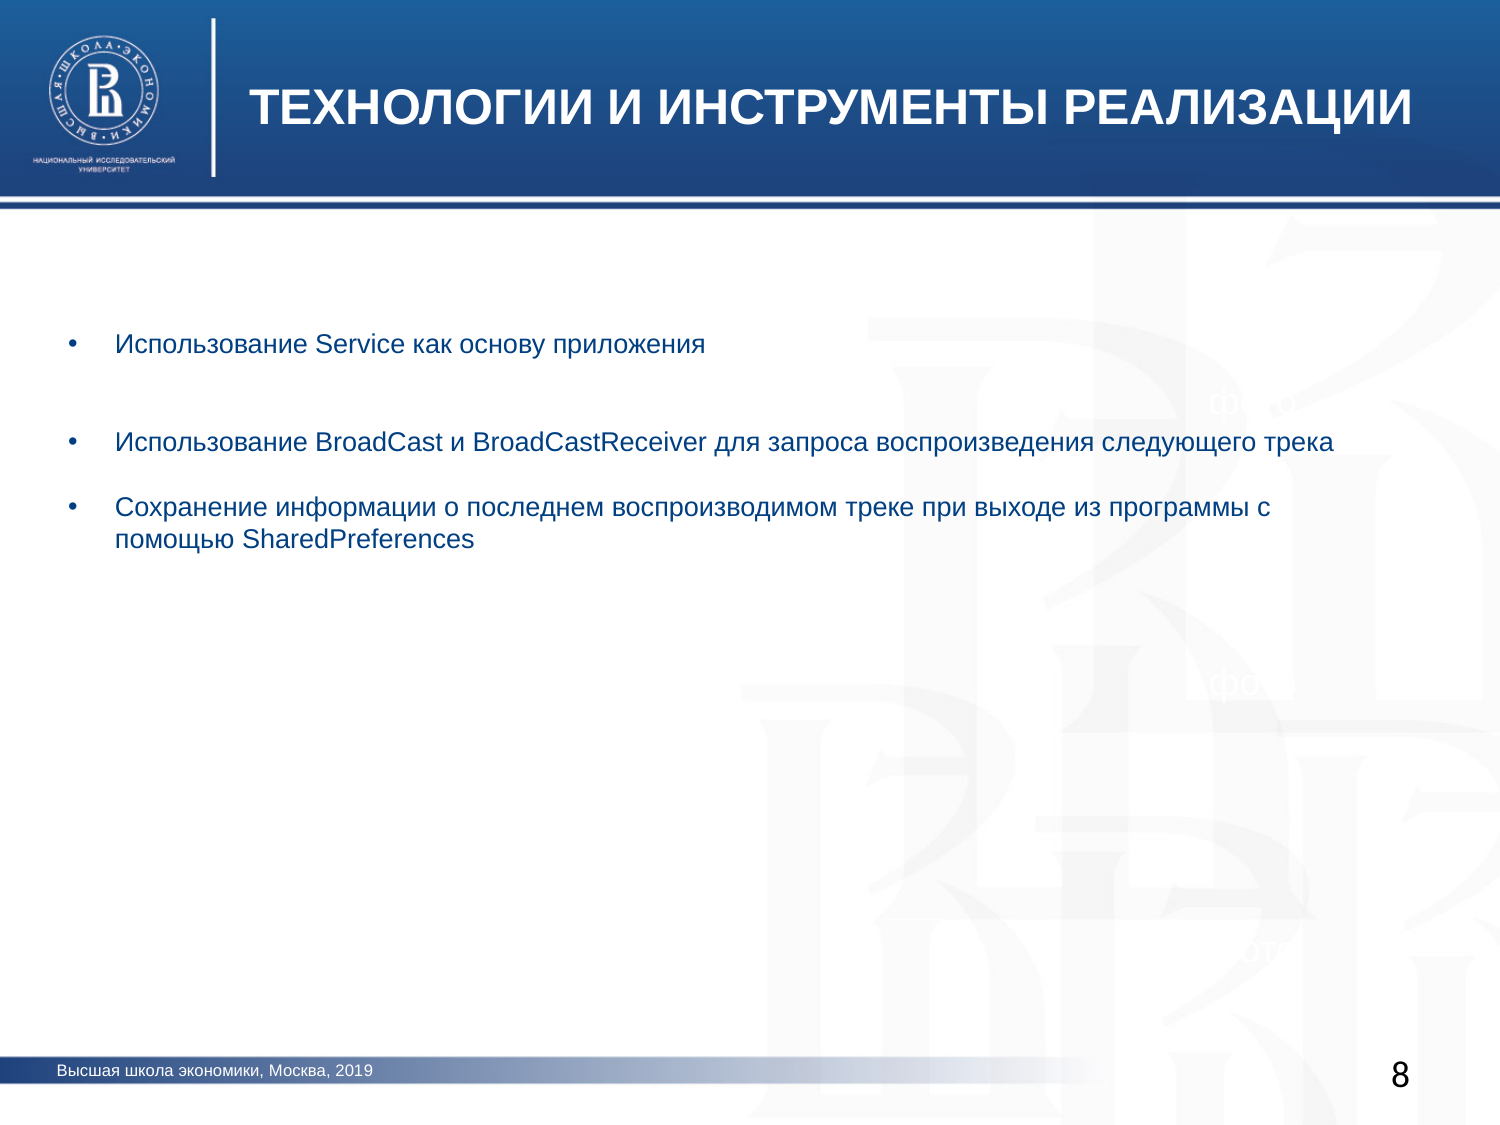

ТЕХНОЛОГИИ И ИНСТРУМЕНТЫ РЕАЛИЗАЦИИ
Использование Service как основу приложения

Использование BroadCast и BroadCastReceiver для запроса воспроизведения следующего трека

Сохранение информации о последнем воспроизводимом треке при выходе из программы с помощью SharedPreferences

фото
фото
фото
8
Высшая школа экономики, Москва, 2019